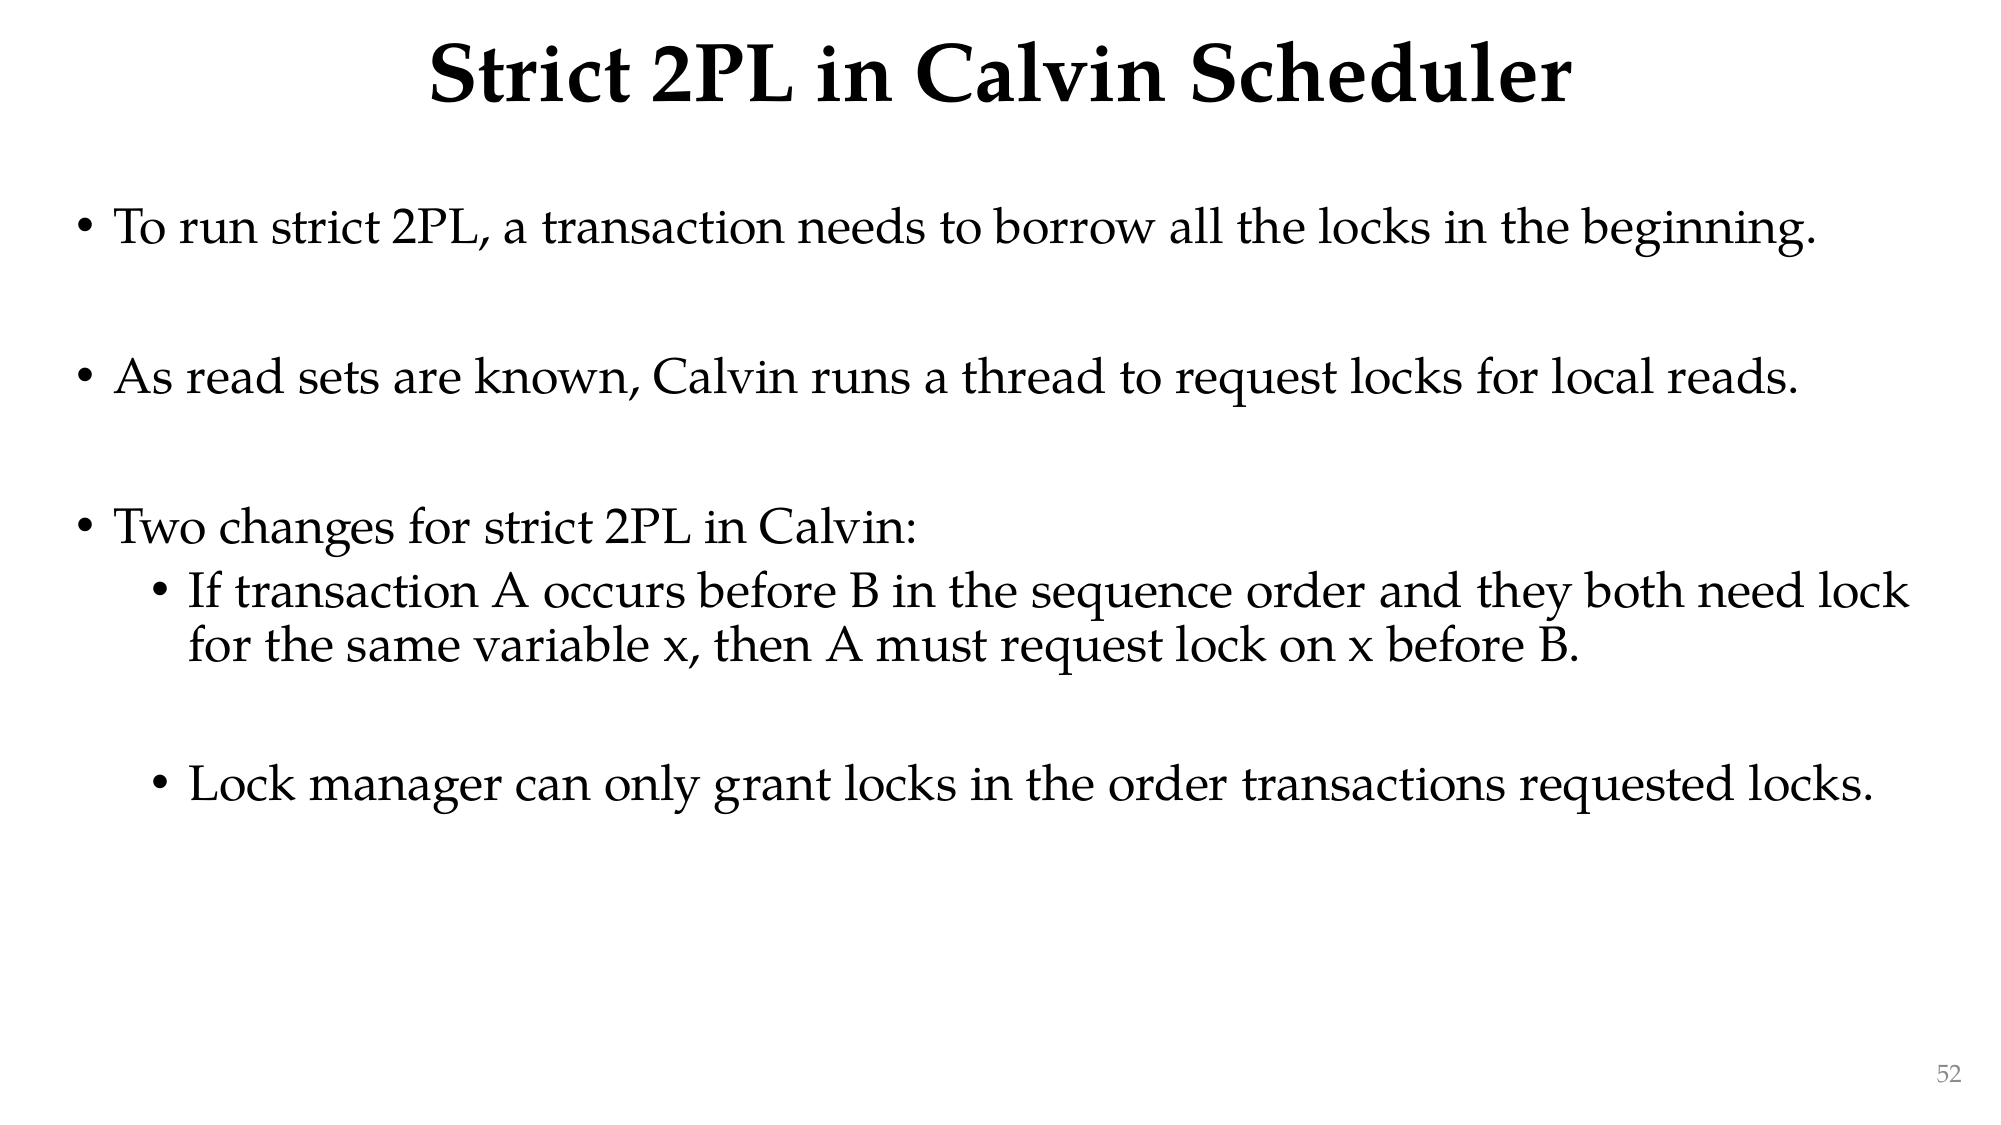

# Strict 2PL in Calvin Scheduler
To run strict 2PL, a transaction needs to borrow all the locks in the beginning.

As read sets are known, Calvin runs a thread to request locks for local reads.

Two changes for strict 2PL in Calvin:
If transaction A occurs before B in the sequence order and they both need lock for the same variable x, then A must request lock on x before B.

Lock manager can only grant locks in the order transactions requested locks.
52